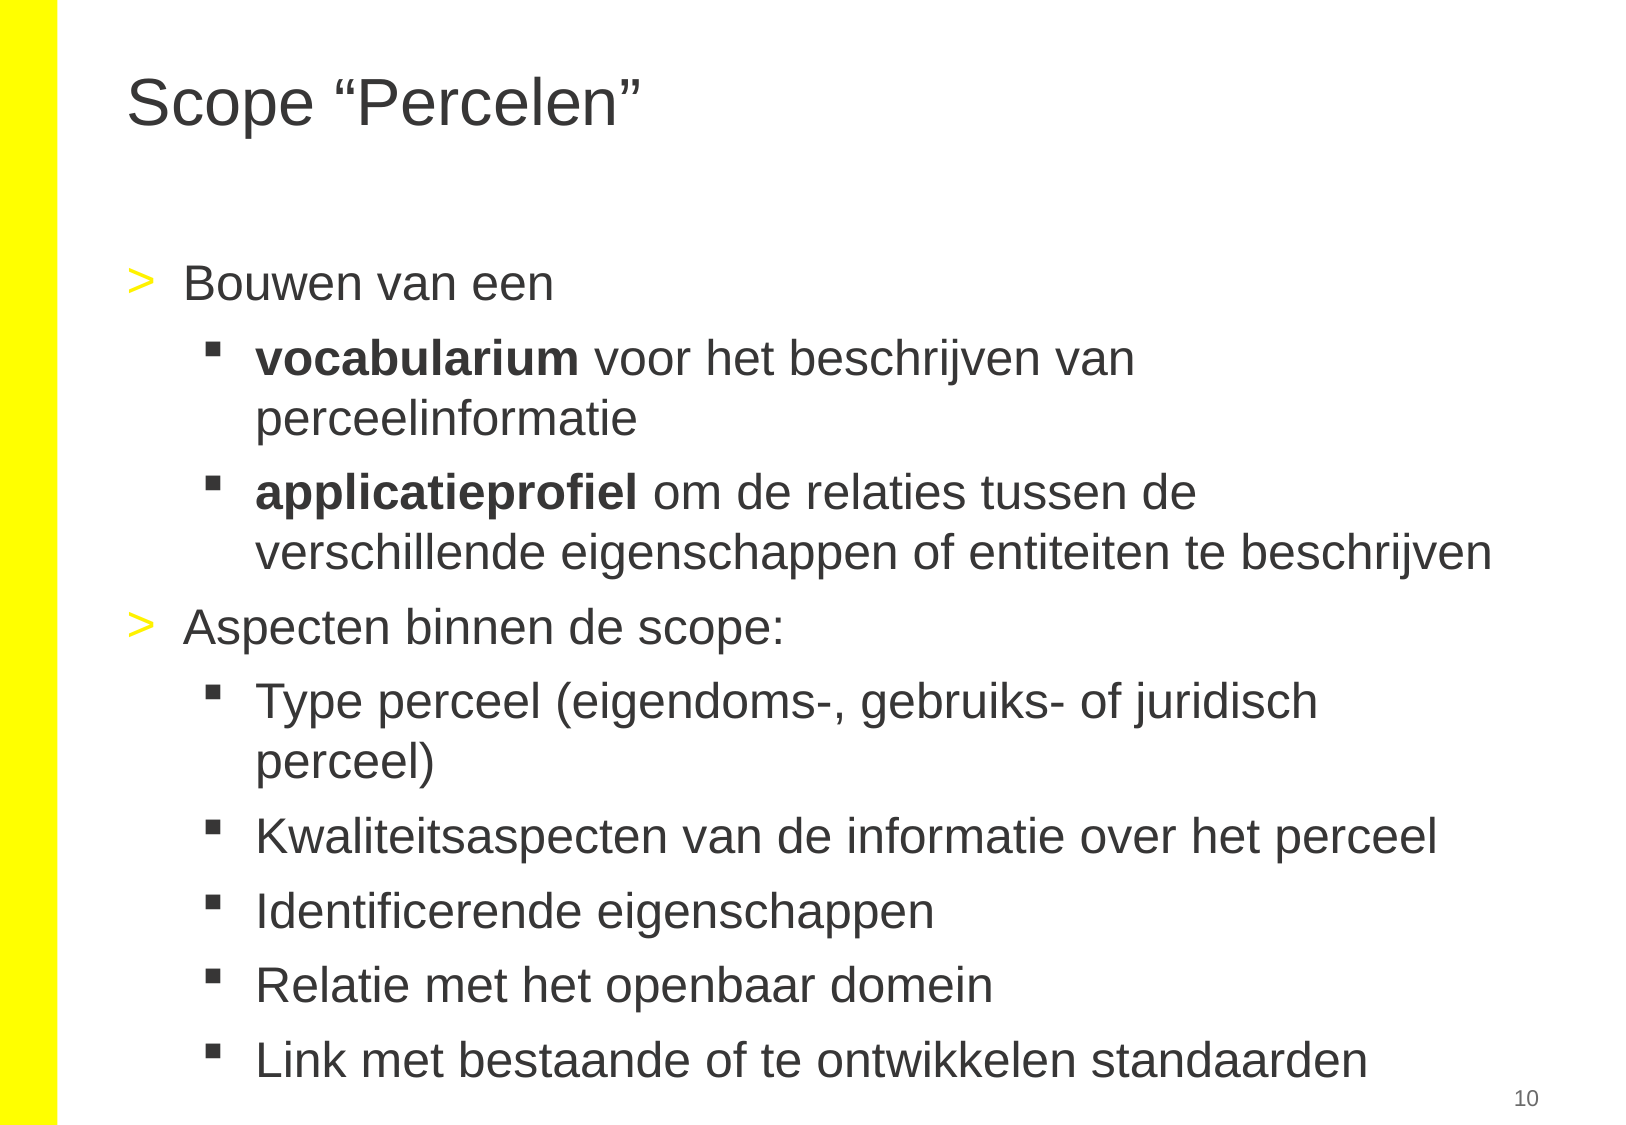

# Scope “Percelen”
Bouwen van een
vocabularium voor het beschrijven van perceelinformatie
applicatieprofiel om de relaties tussen de verschillende eigenschappen of entiteiten te beschrijven
Aspecten binnen de scope:
Type perceel (eigendoms-, gebruiks- of juridisch perceel)
Kwaliteitsaspecten van de informatie over het perceel
Identificerende eigenschappen
Relatie met het openbaar domein
Link met bestaande of te ontwikkelen standaarden
10